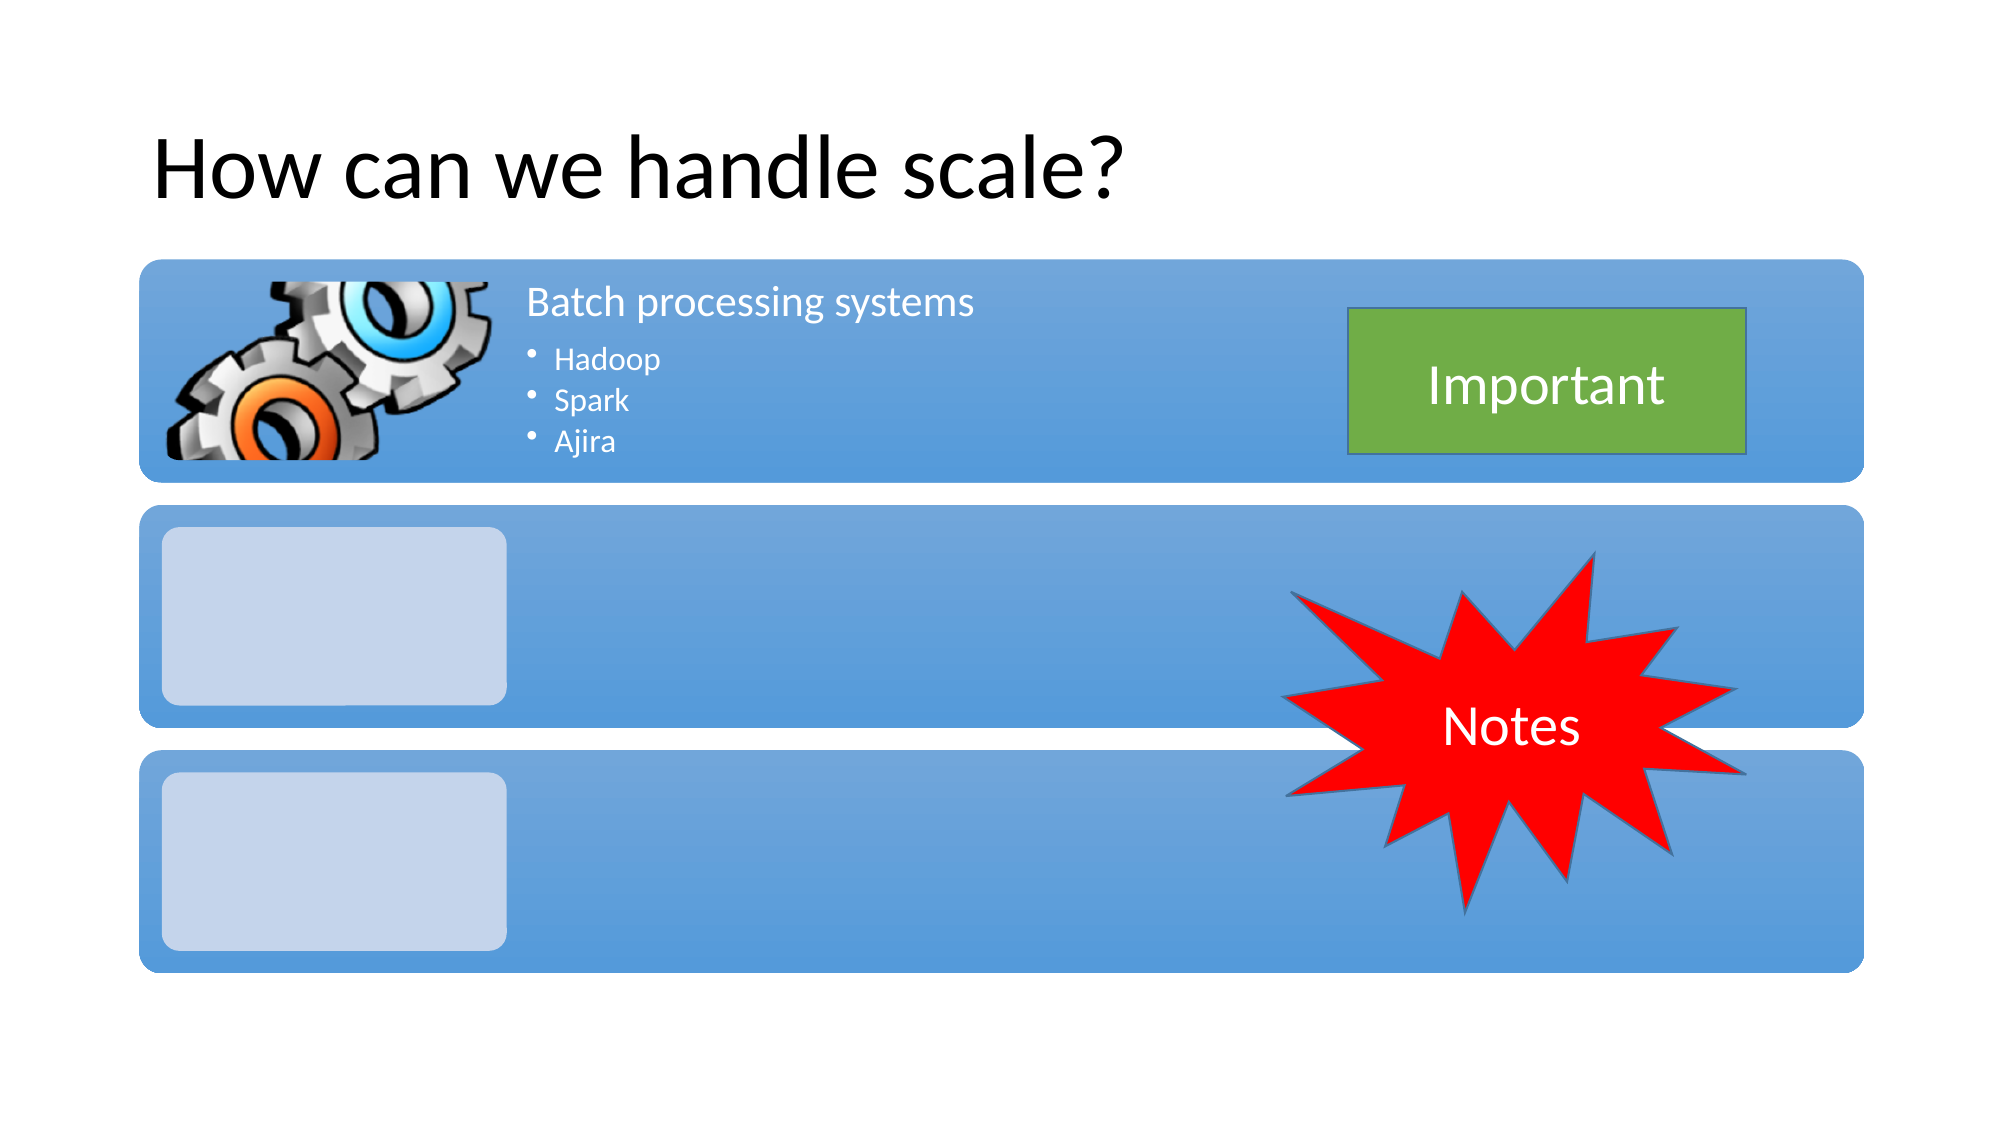

# How can we handle scale?
Batch processing systems
Hadoop
Spark
Ajira

Important
Notes